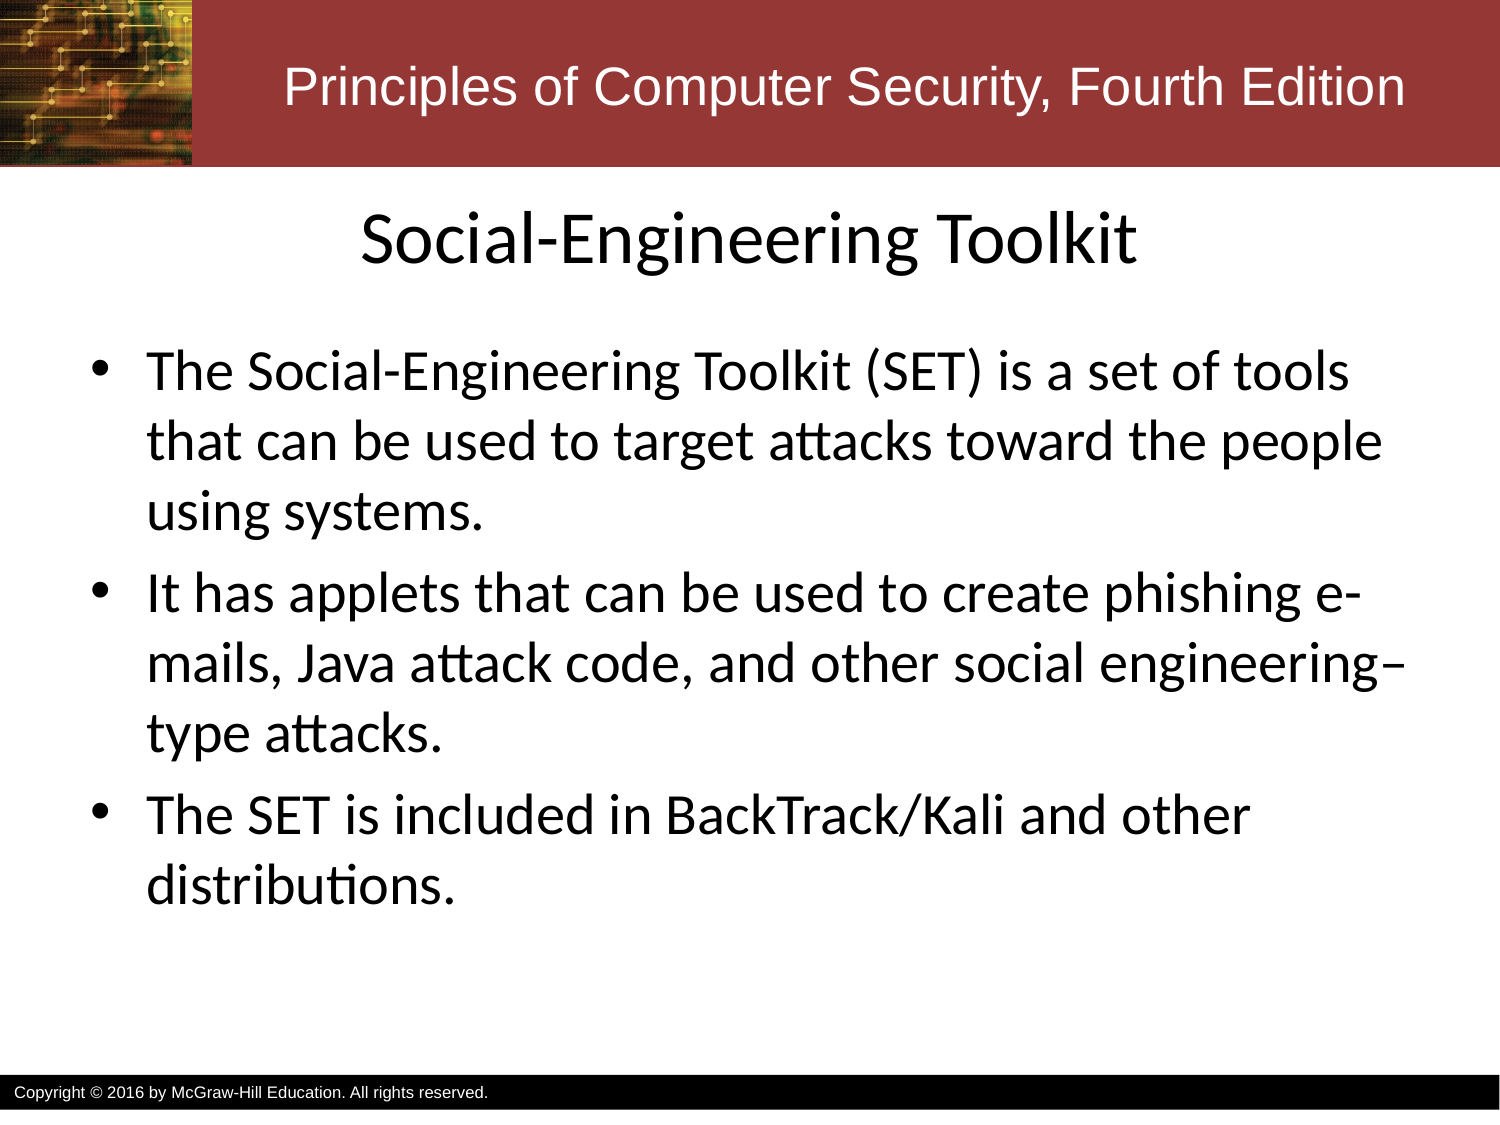

# Social-Engineering Toolkit
The Social-Engineering Toolkit (SET) is a set of tools that can be used to target attacks toward the people using systems.
It has applets that can be used to create phishing e-mails, Java attack code, and other social engineering–type attacks.
The SET is included in BackTrack/Kali and other distributions.